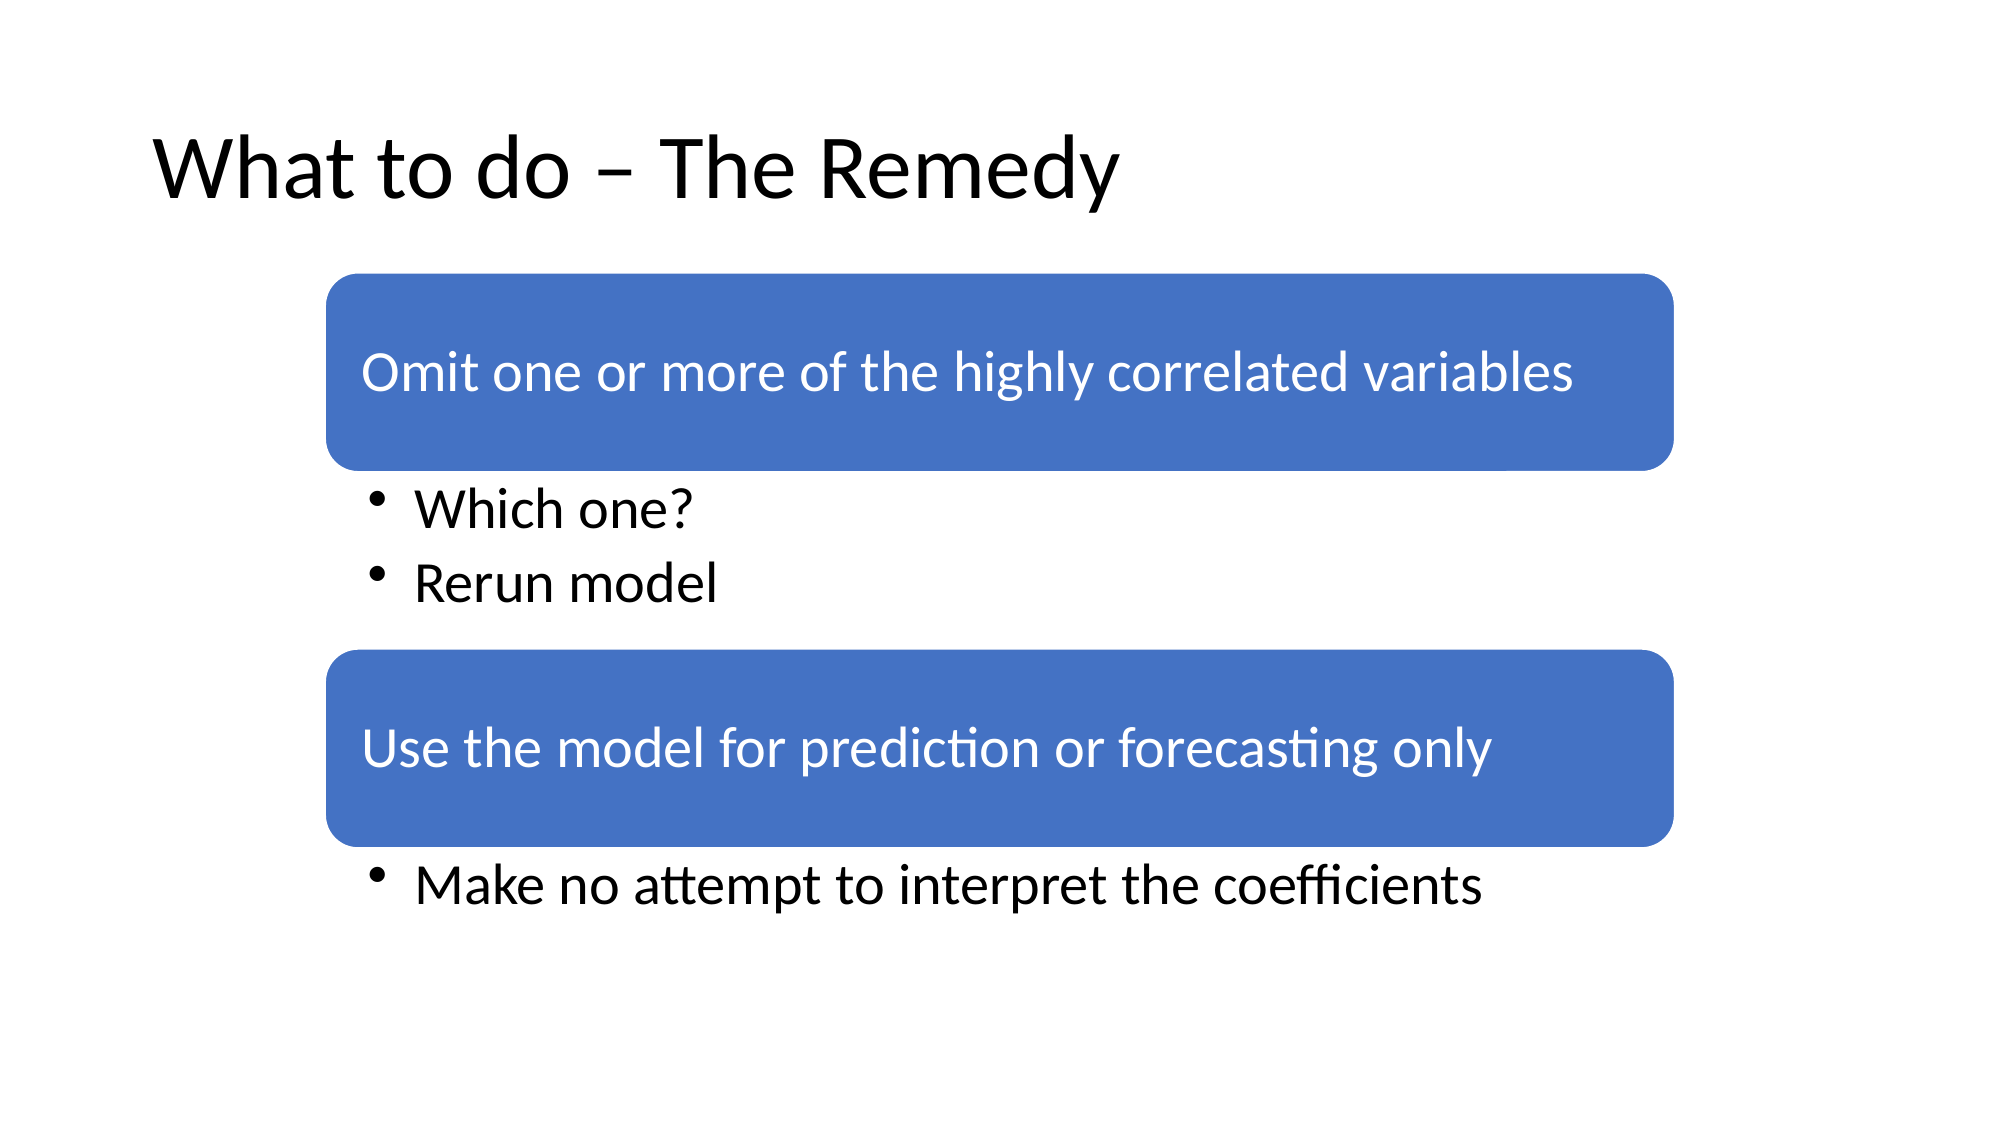

# What to do – The Remedy
Omit one or more of the highly correlated variables
Which one?
Rerun model
Use the model for prediction or forecasting only
Make no attempt to interpret the coefficients